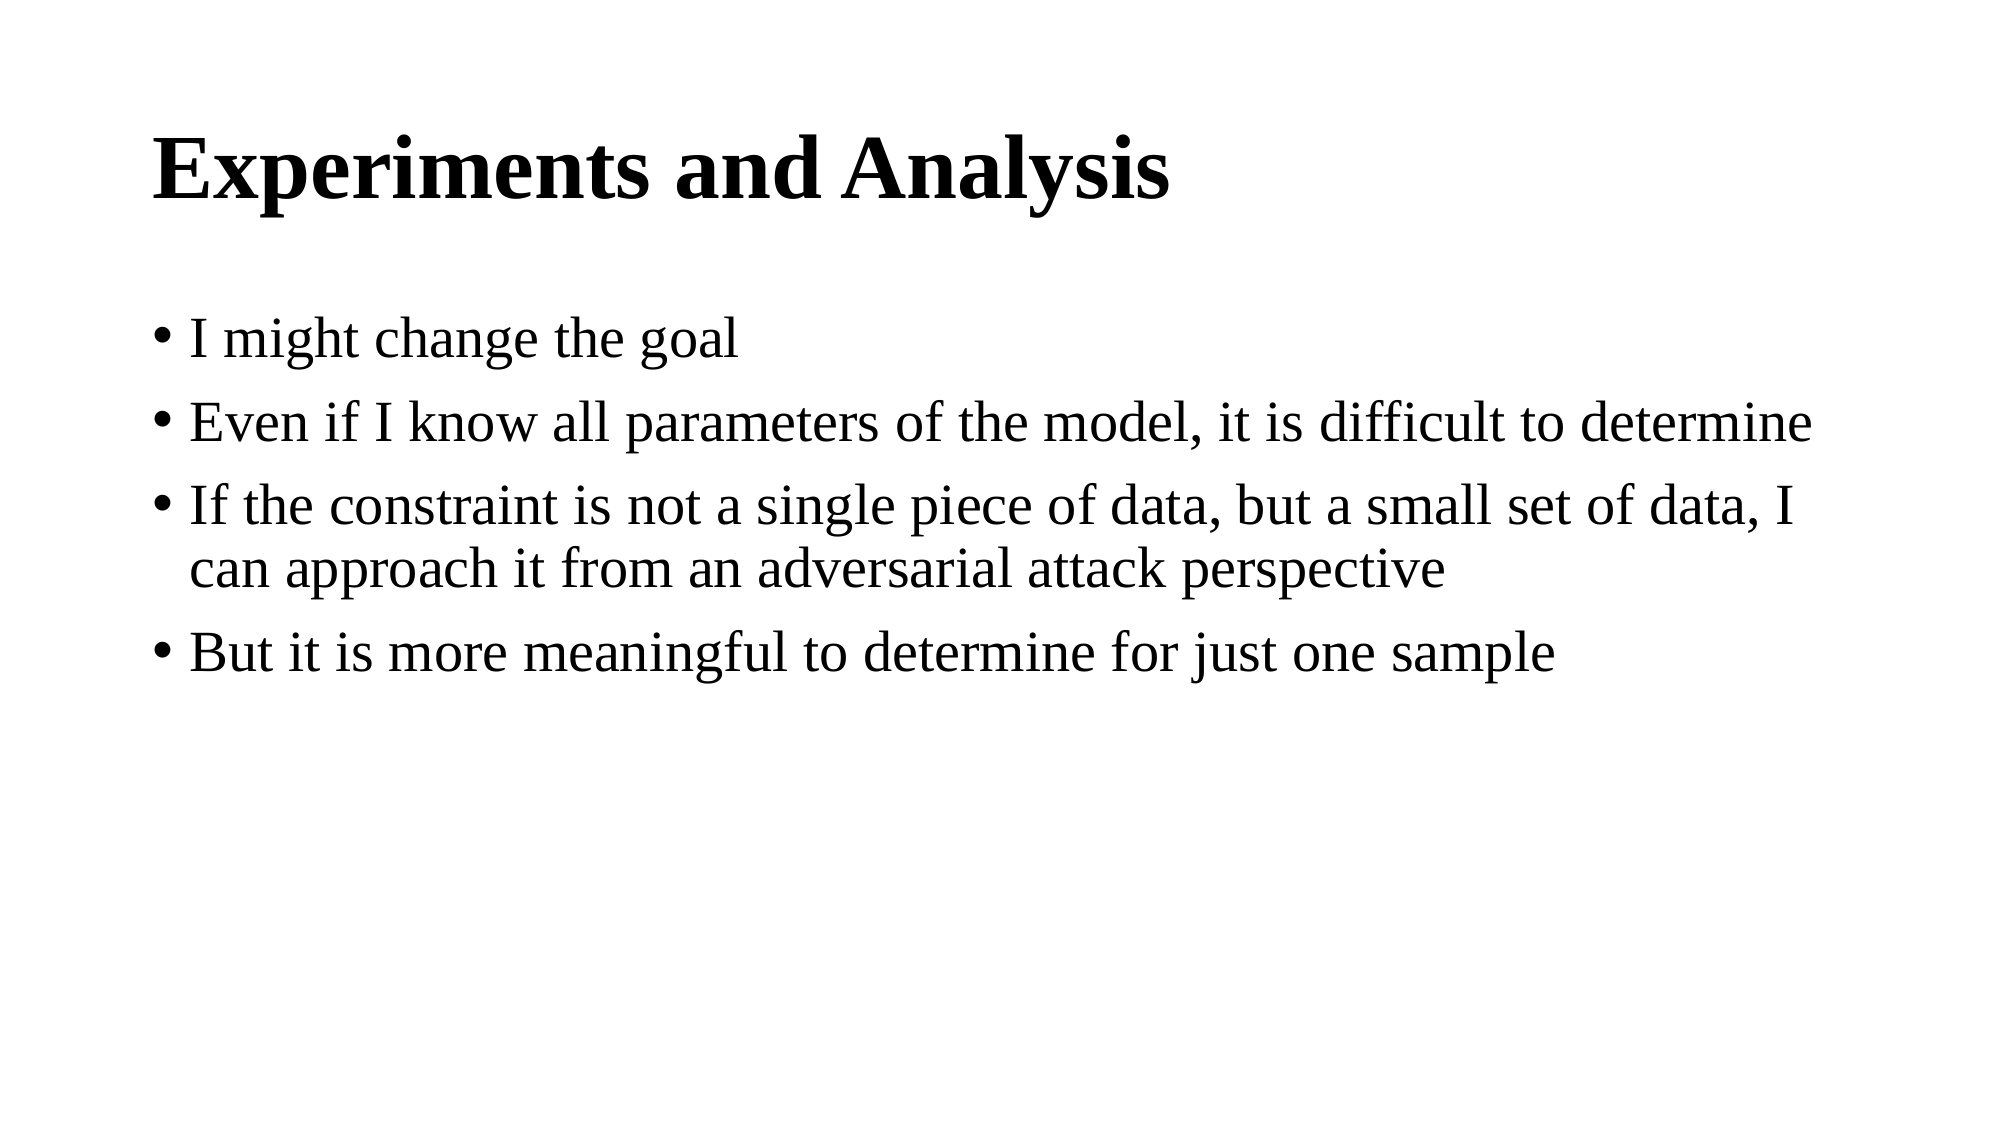

# Experiments and Analysis
I might change the goal
Even if I know all parameters of the model, it is difficult to determine
If the constraint is not a single piece of data, but a small set of data, I can approach it from an adversarial attack perspective
But it is more meaningful to determine for just one sample